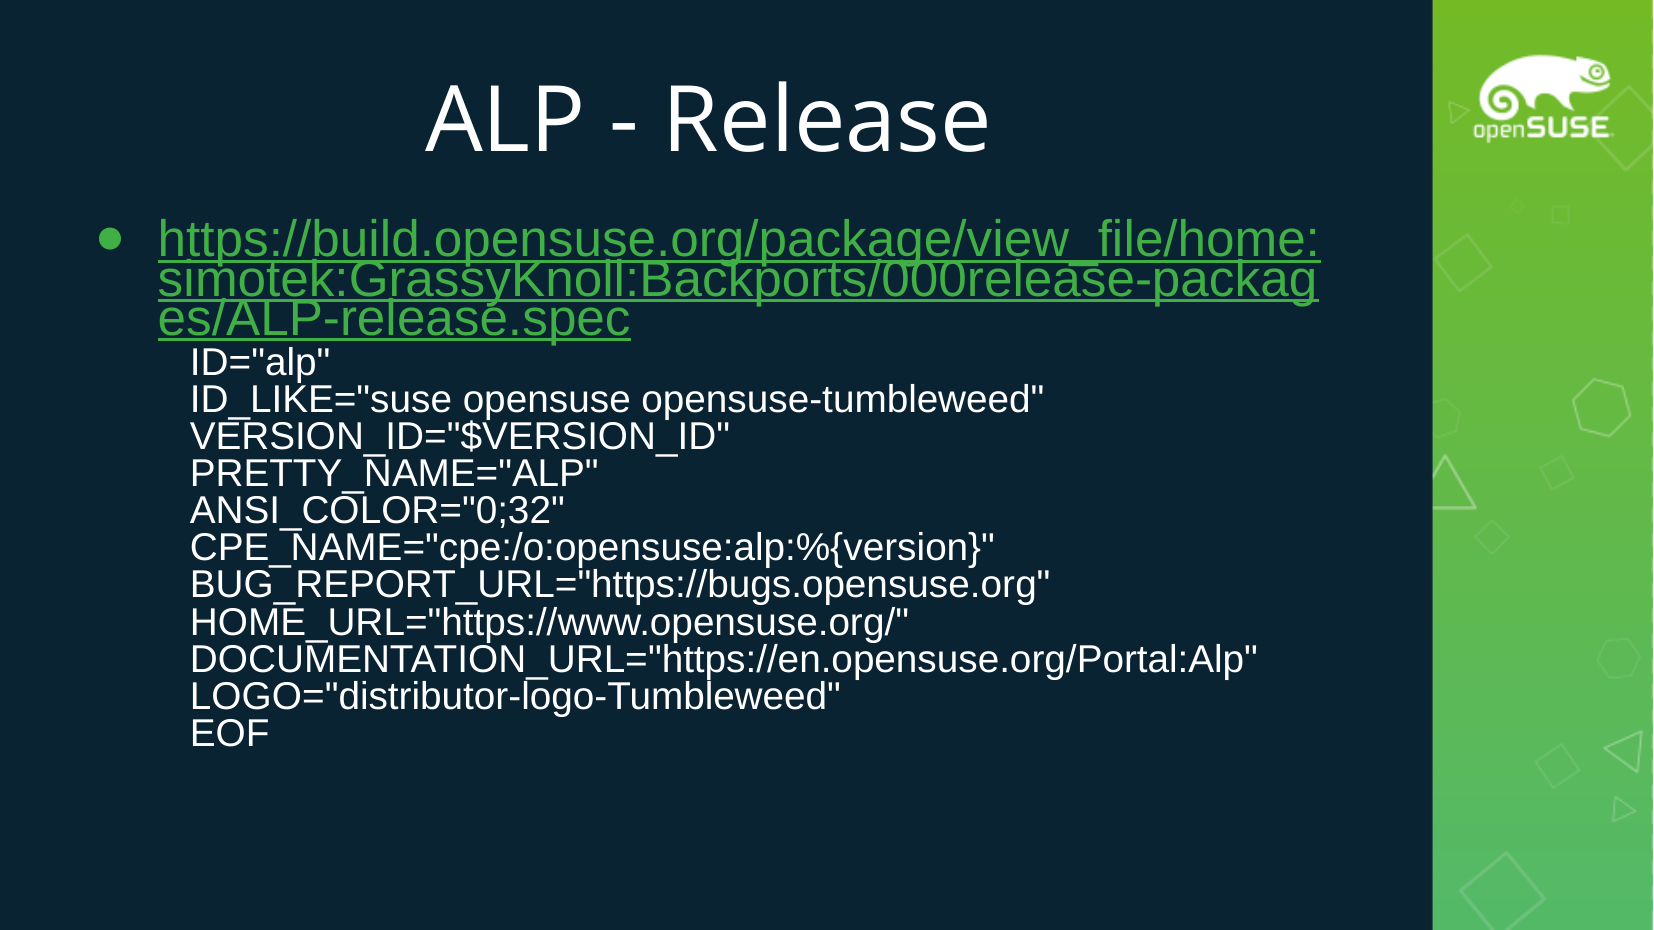

# ALP - Release
https://build.opensuse.org/package/view_file/home:simotek:GrassyKnoll:Backports/000release-packages/ALP-release.spec
          ID="alp"
          ID_LIKE="suse opensuse opensuse-tumbleweed"
          VERSION_ID="$VERSION_ID"
          PRETTY_NAME="ALP"
          ANSI_COLOR="0;32"
          CPE_NAME="cpe:/o:opensuse:alp:%{version}"
          BUG_REPORT_URL="https://bugs.opensuse.org"
          HOME_URL="https://www.opensuse.org/"
          DOCUMENTATION_URL="https://en.opensuse.org/Portal:Alp"
          LOGO="distributor-logo-Tumbleweed"
          EOF